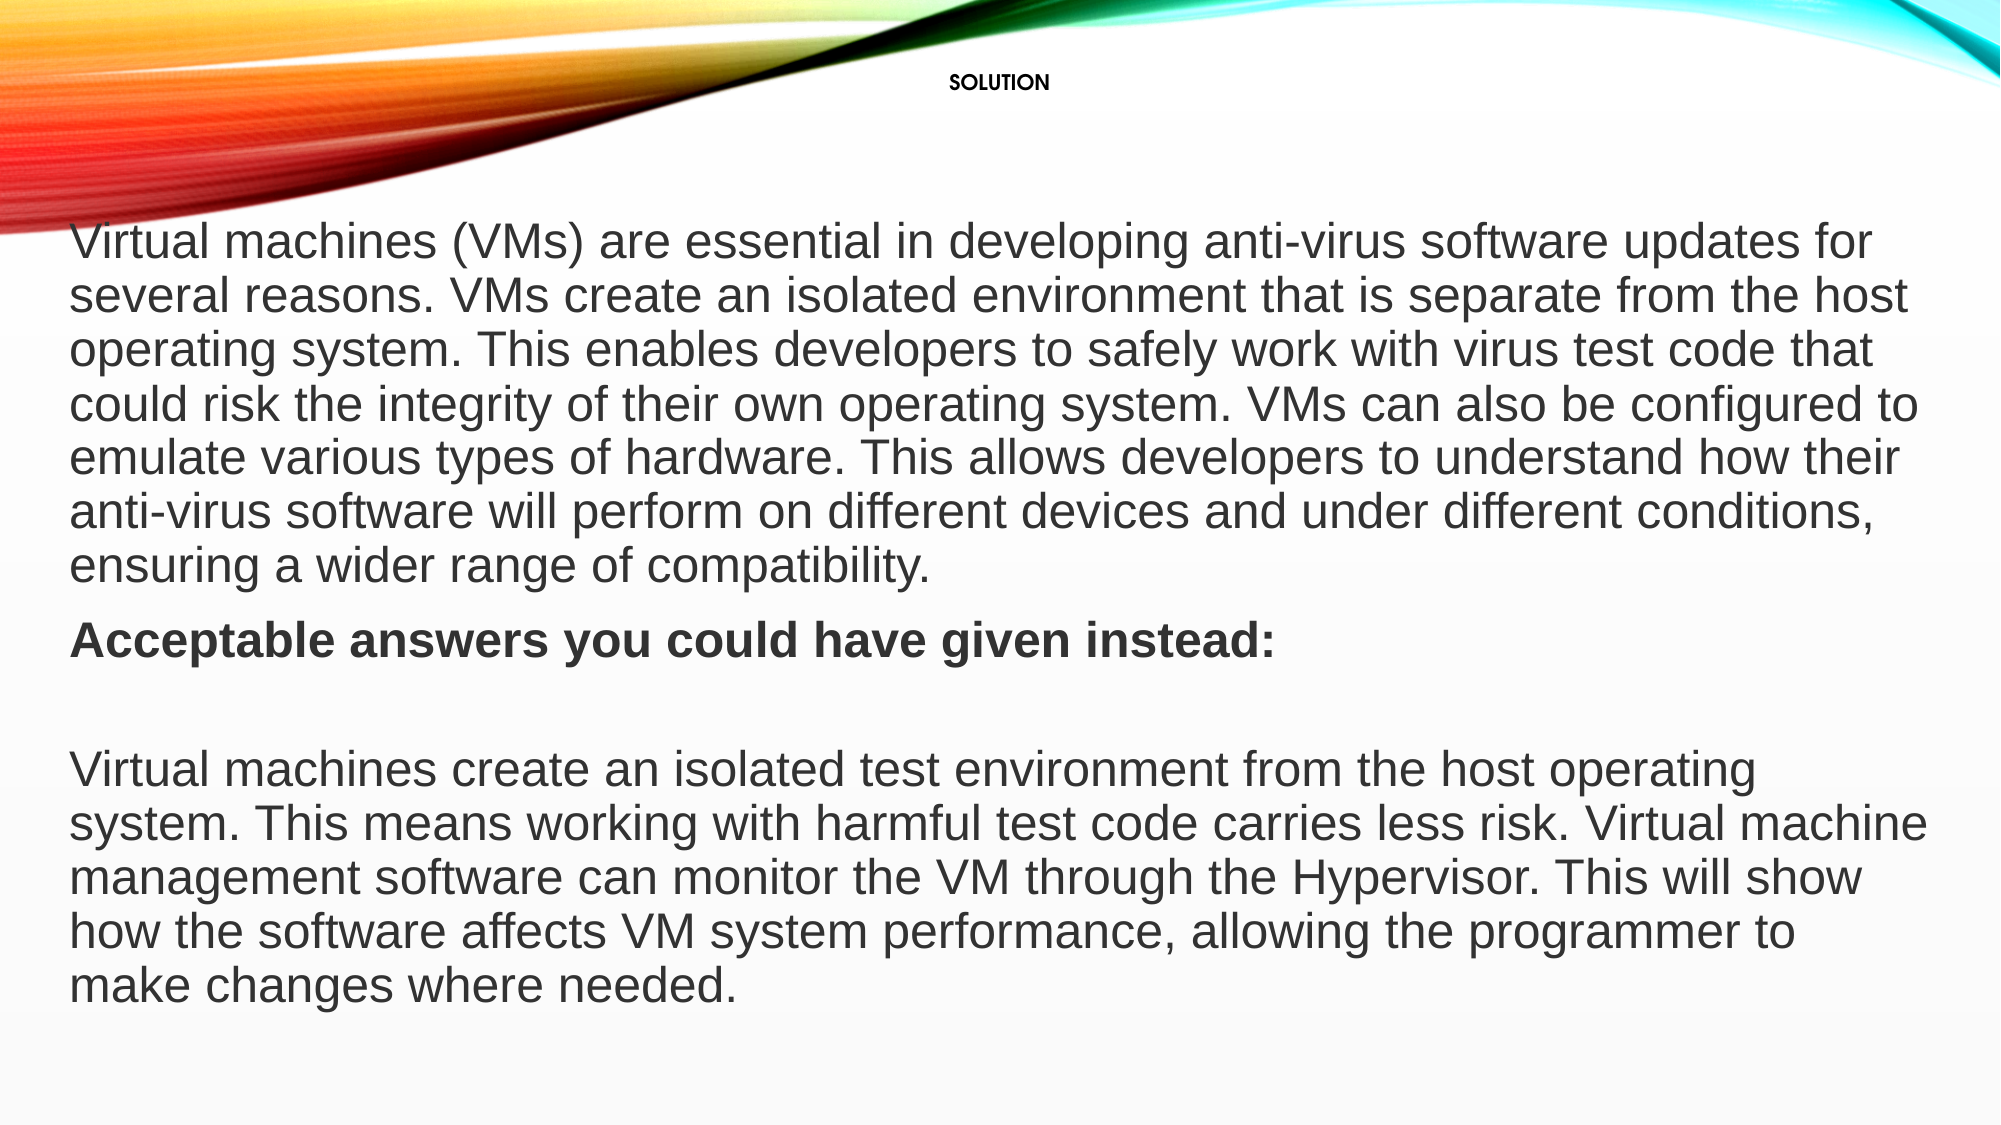

# solution
Virtual machines (VMs) are essential in developing anti-virus software updates for several reasons. VMs create an isolated environment that is separate from the host operating system. This enables developers to safely work with virus test code that could risk the integrity of their own operating system. VMs can also be configured to emulate various types of hardware. This allows developers to understand how their anti-virus software will perform on different devices and under different conditions, ensuring a wider range of compatibility.
Acceptable answers you could have given instead:
Virtual machines create an isolated test environment from the host operating system. This means working with harmful test code carries less risk. Virtual machine management software can monitor the VM through the Hypervisor. This will show how the software affects VM system performance, allowing the programmer to make changes where needed.